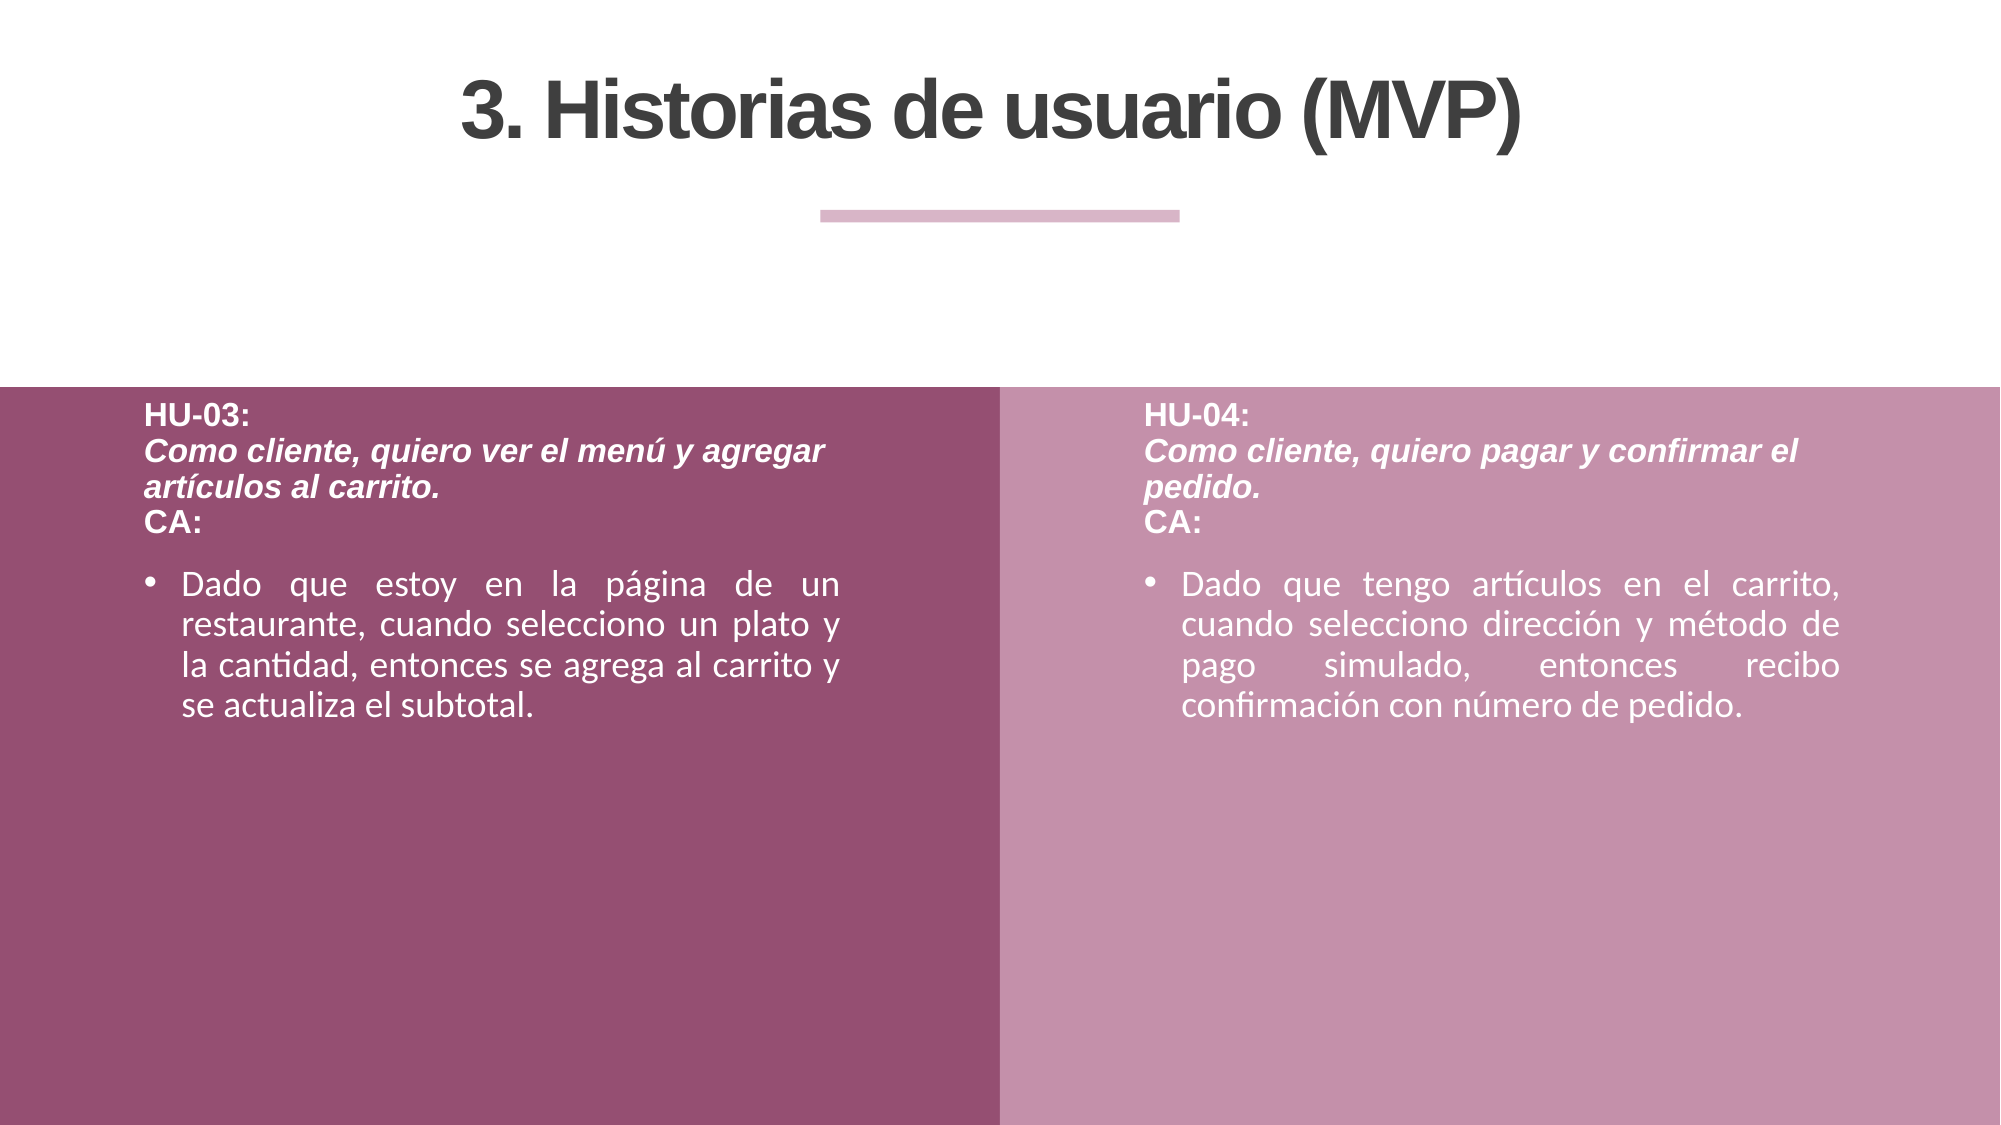

# 3. Historias de usuario (MVP)
HU-03:
Como cliente, quiero ver el menú y agregar artículos al carrito.
CA:
HU-04:
Como cliente, quiero pagar y confirmar el pedido.
CA:
Dado que estoy en la página de un restaurante, cuando selecciono un plato y la cantidad, entonces se agrega al carrito y se actualiza el subtotal.
Dado que tengo artículos en el carrito, cuando selecciono dirección y método de pago simulado, entonces recibo confirmación con número de pedido.